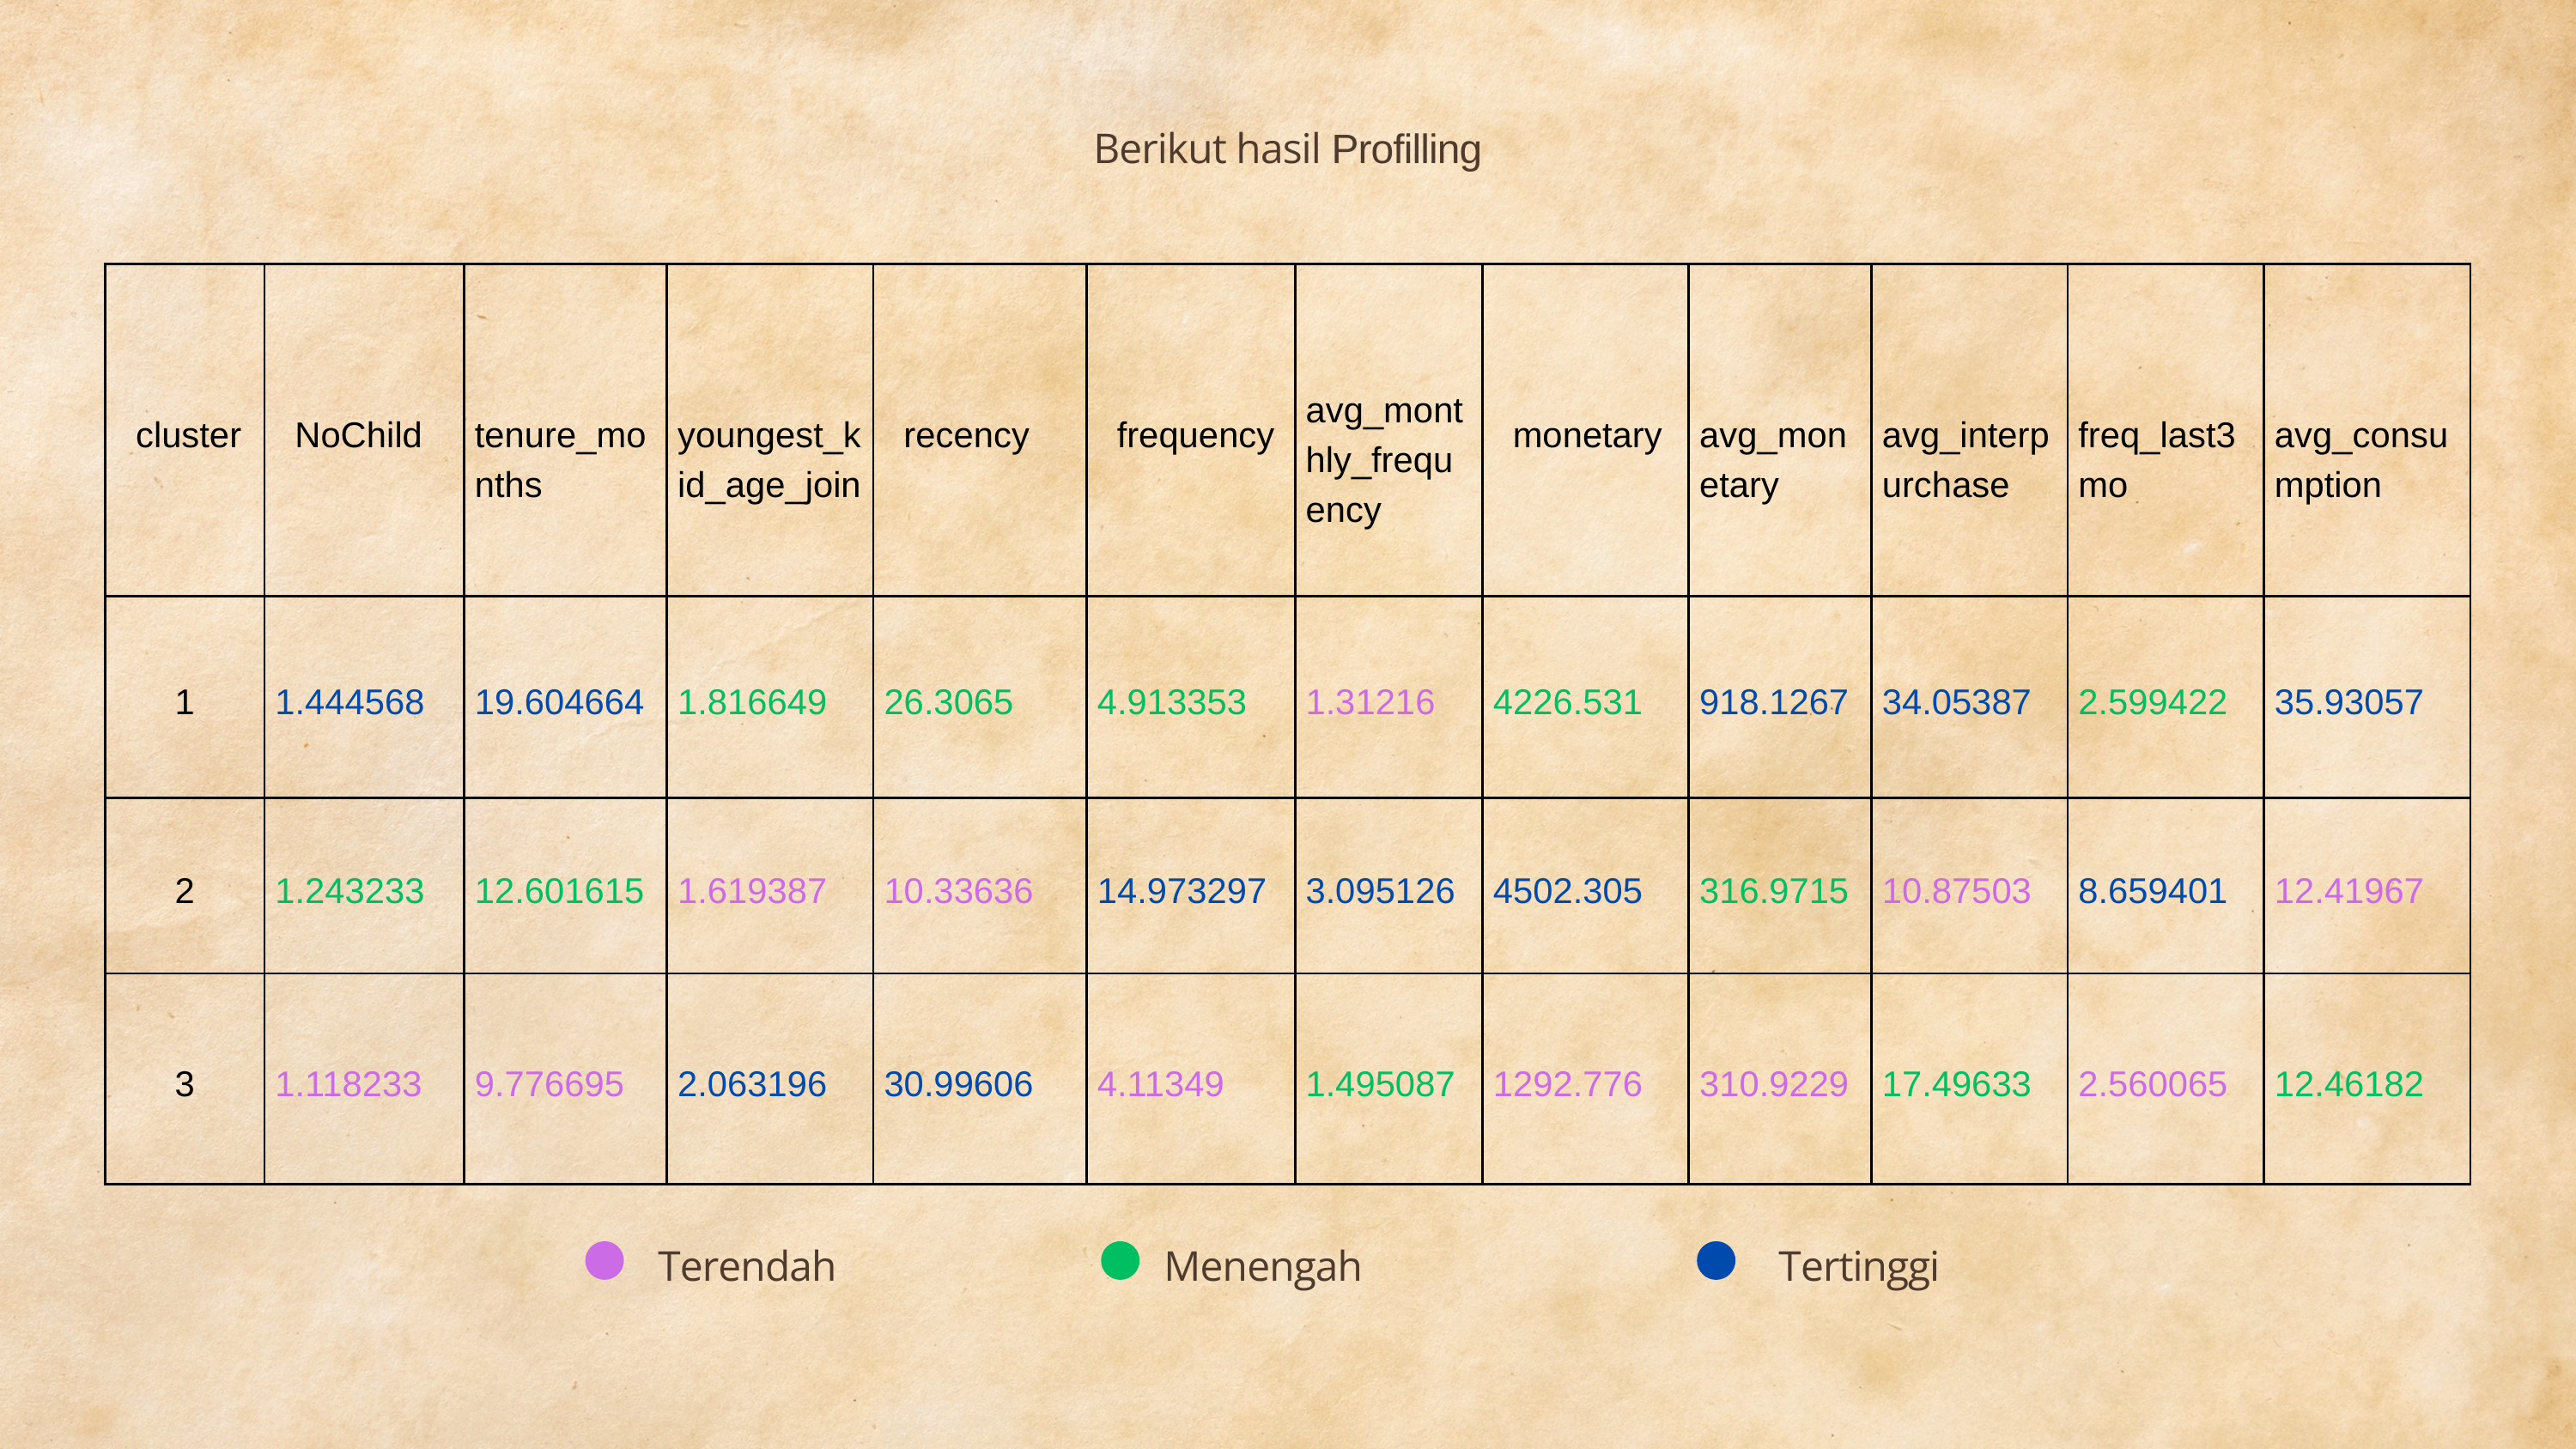

Berikut hasil Profilling
| cluster | NoChild | tenure\_months | youngest\_kid\_age\_join | recency | frequency | avg\_monthly\_frequency | monetary | avg\_monetary | avg\_interpurchase | freq\_last3mo | avg\_consumption |
| --- | --- | --- | --- | --- | --- | --- | --- | --- | --- | --- | --- |
| 1 | 1.444568 | 19.604664 | 1.816649 | 26.3065 | 4.913353 | 1.31216 | 4226.531 | 918.1267 | 34.05387 | 2.599422 | 35.93057 |
| 2 | 1.243233 | 12.601615 | 1.619387 | 10.33636 | 14.973297 | 3.095126 | 4502.305 | 316.9715 | 10.87503 | 8.659401 | 12.41967 |
| 3 | 1.118233 | 9.776695 | 2.063196 | 30.99606 | 4.11349 | 1.495087 | 1292.776 | 310.9229 | 17.49633 | 2.560065 | 12.46182 |
Terendah

Menengah

Tertinggi